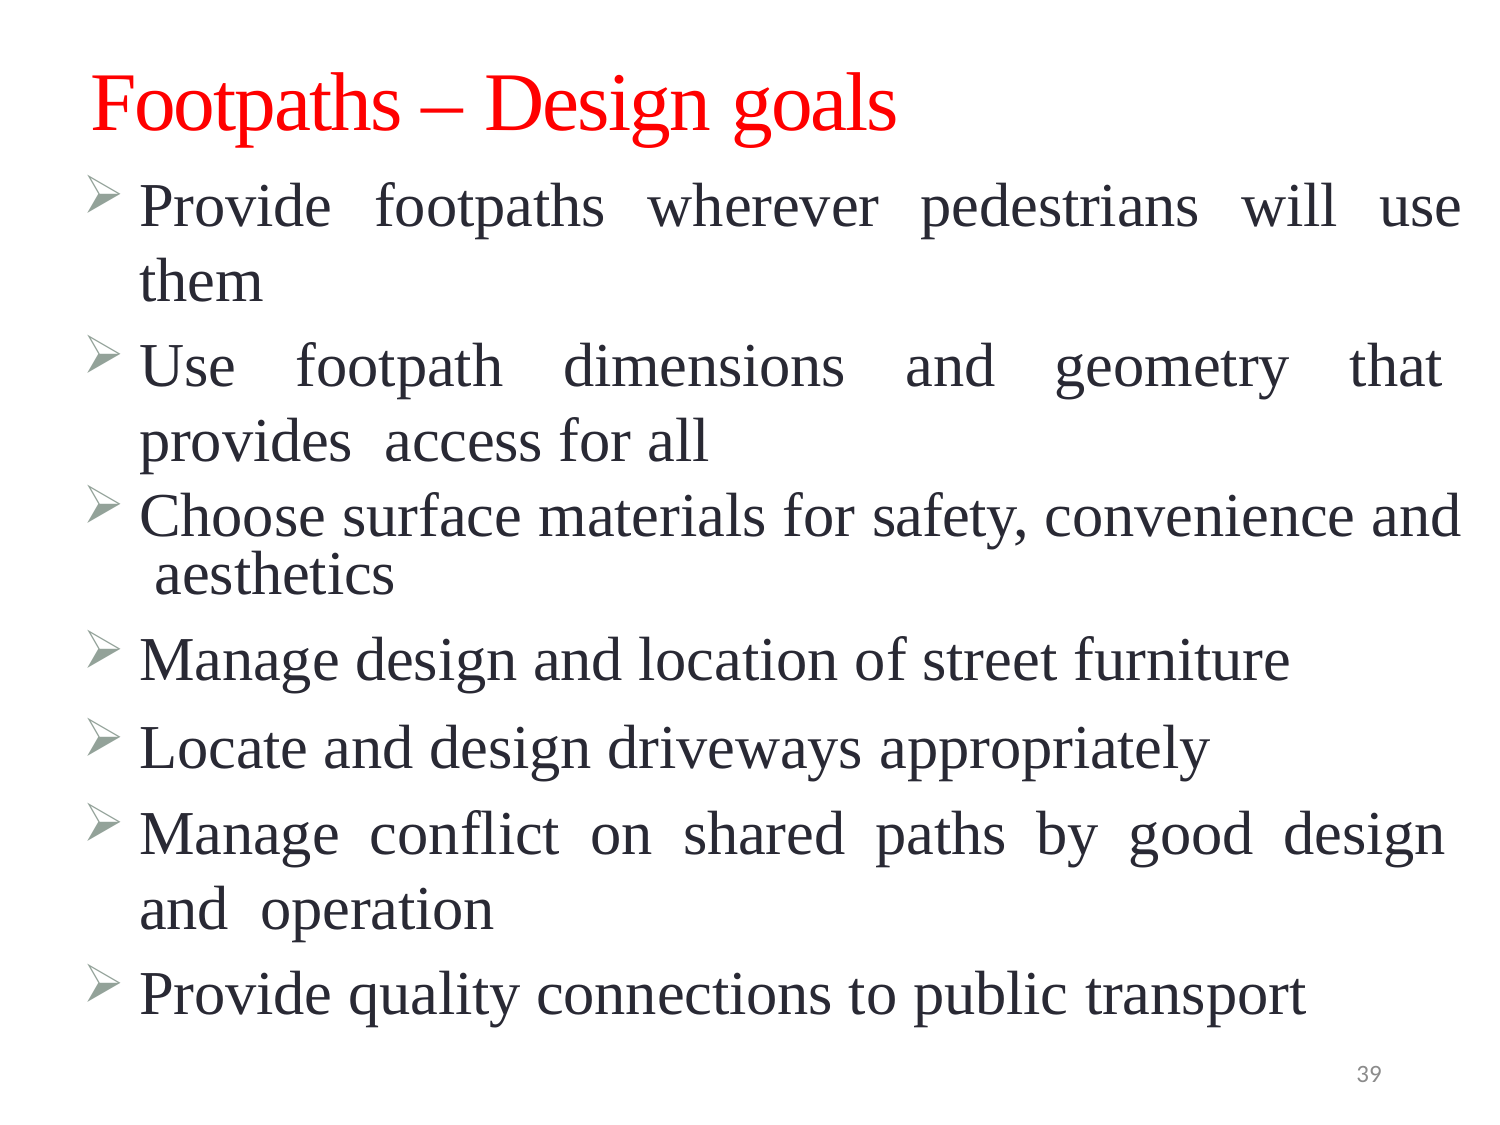

39
Design of Pedestrian Facilities
# Footpaths – Design goals
Provide footpaths wherever pedestrians will use them
Use footpath dimensions and geometry that provides  access for all
Choose surface materials for safety, convenience and  aesthetics
Manage design and location of street furniture
Locate and design driveways appropriately
Manage conflict on shared paths by good design and  operation
Provide quality connections to public transport
39